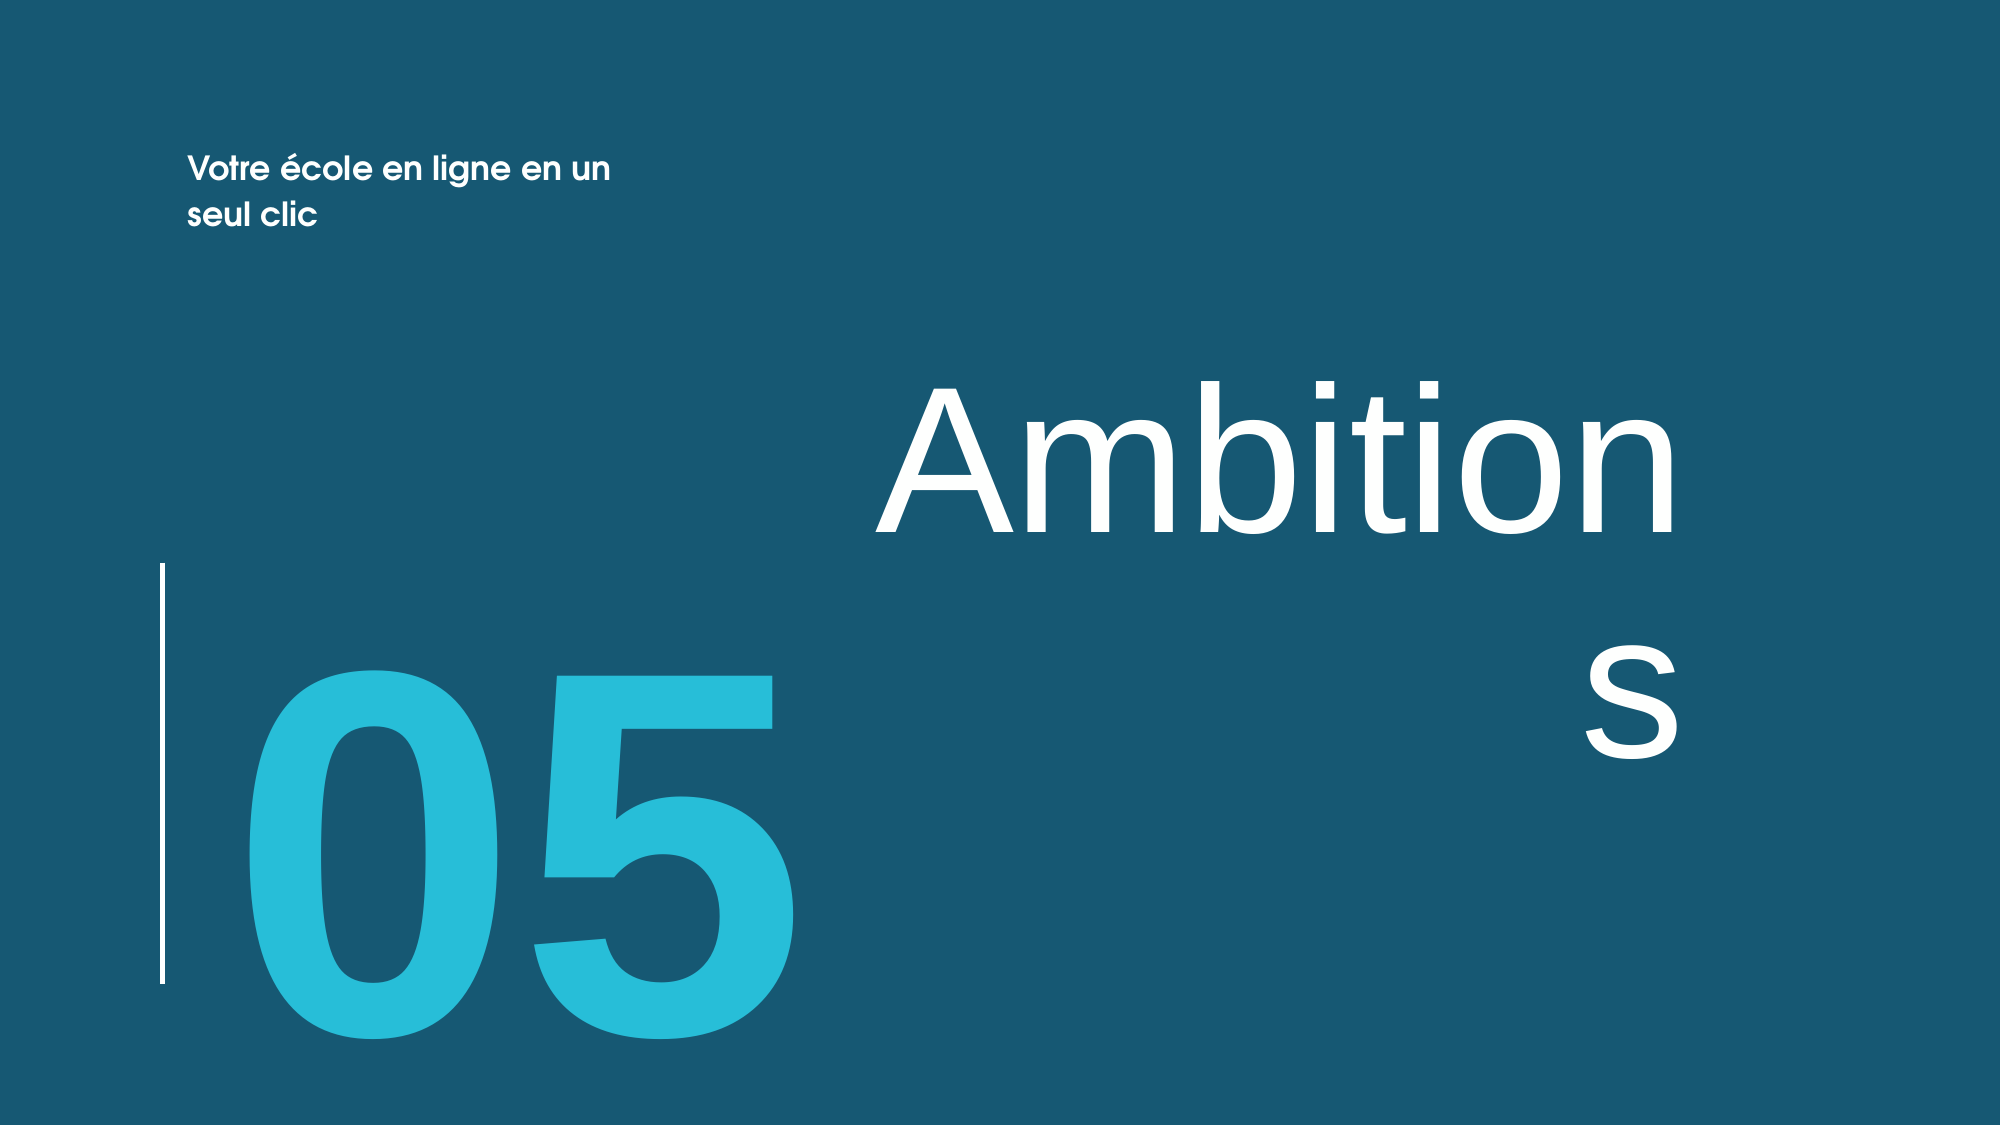

Votre école en ligne en un seul clic
# Ambitions
05.